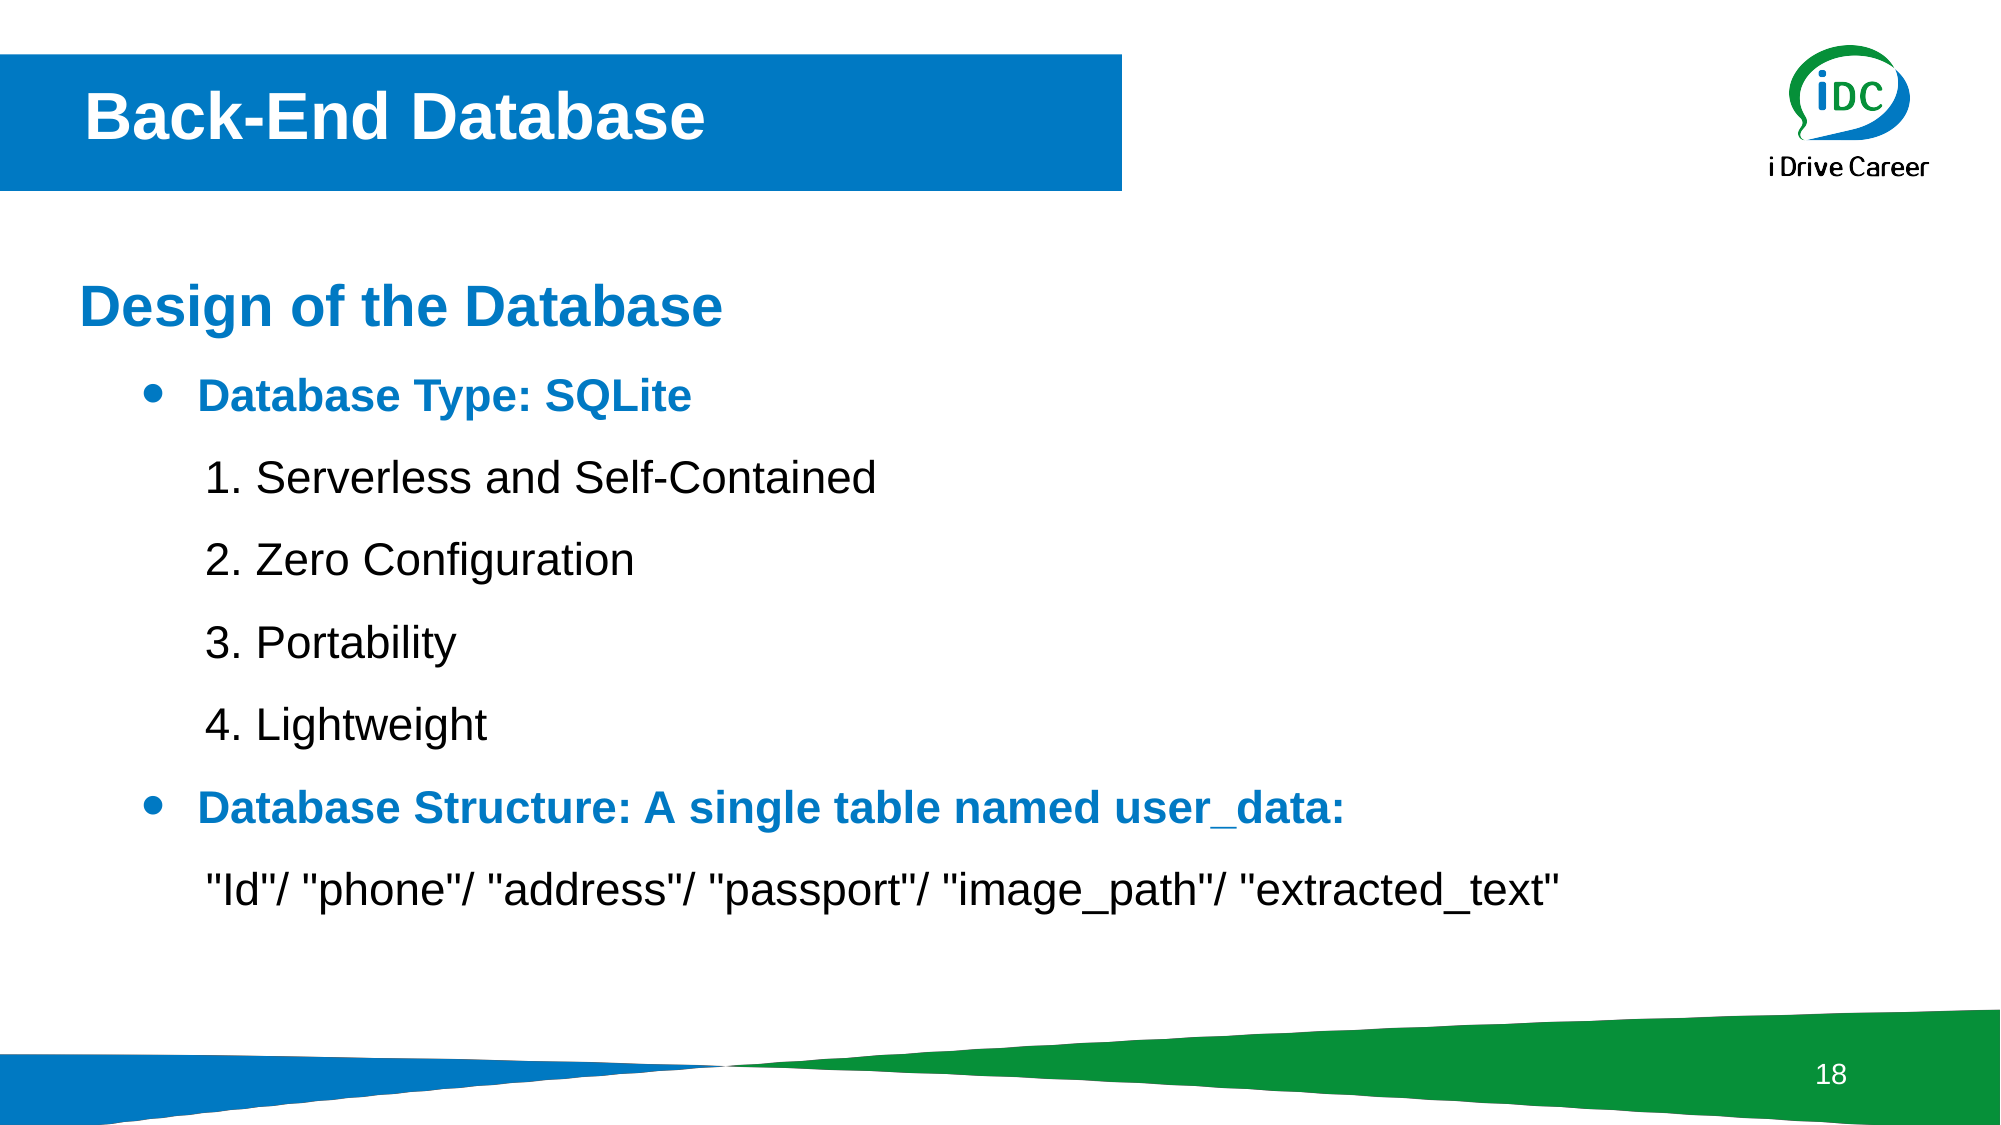

# Back-End Database
Design of the Database
Database Type: SQLite
     1. Serverless and Self-Contained
     2. Zero Configuration
     3. Portability
     4. Lightweight
Database Structure: A single table named user_data:
    "Id"/ "phone"/ "address"/ "passport"/ "image_path"/ "extracted_text"

18